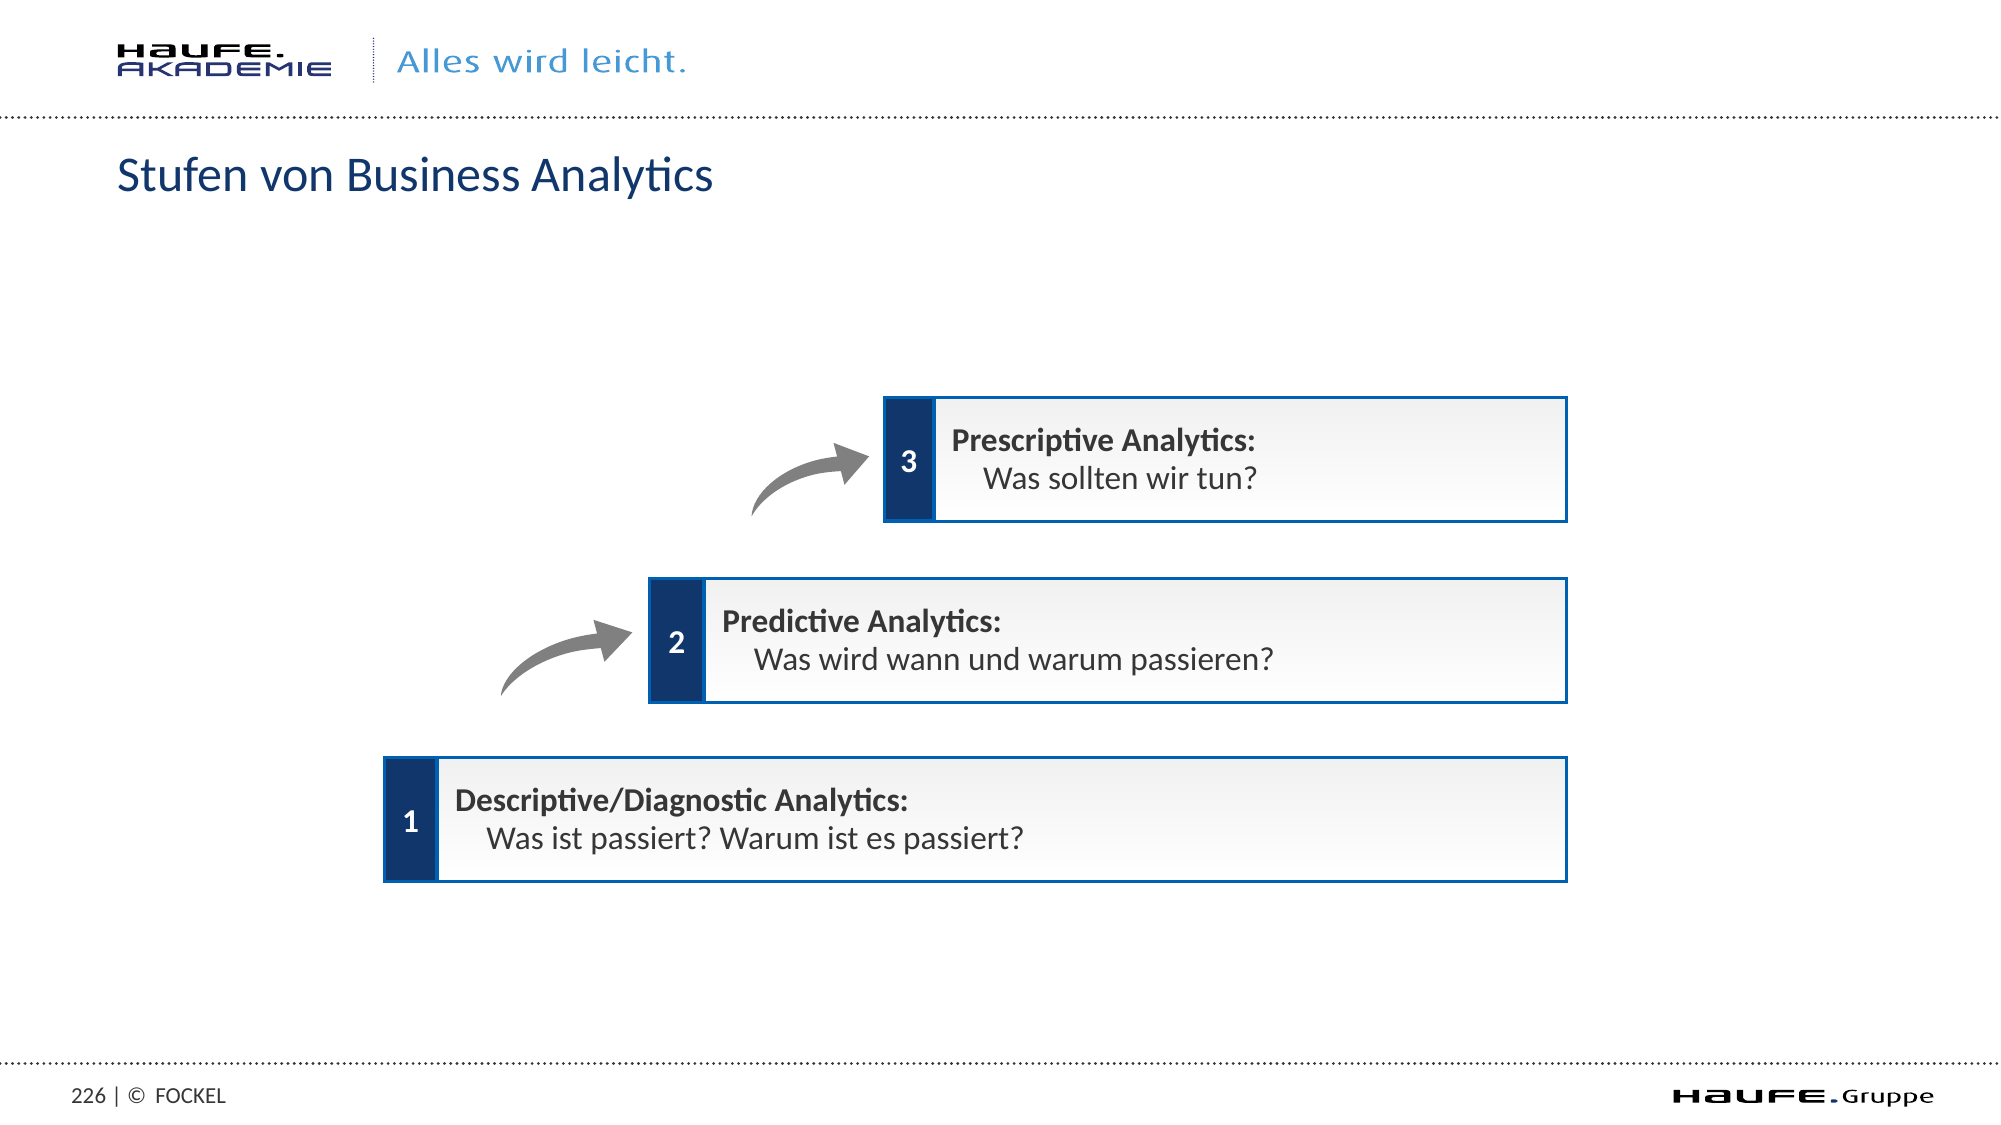

# Stufen von Business Analytics

Prescriptive Analytics:
Was sollten wir tun?
3

Predictive Analytics:
Was wird wann und warum passieren?
2

Descriptive/Diagnostic Analytics:
Was ist passiert? Warum ist es passiert?
1
226 | ©
Fockel